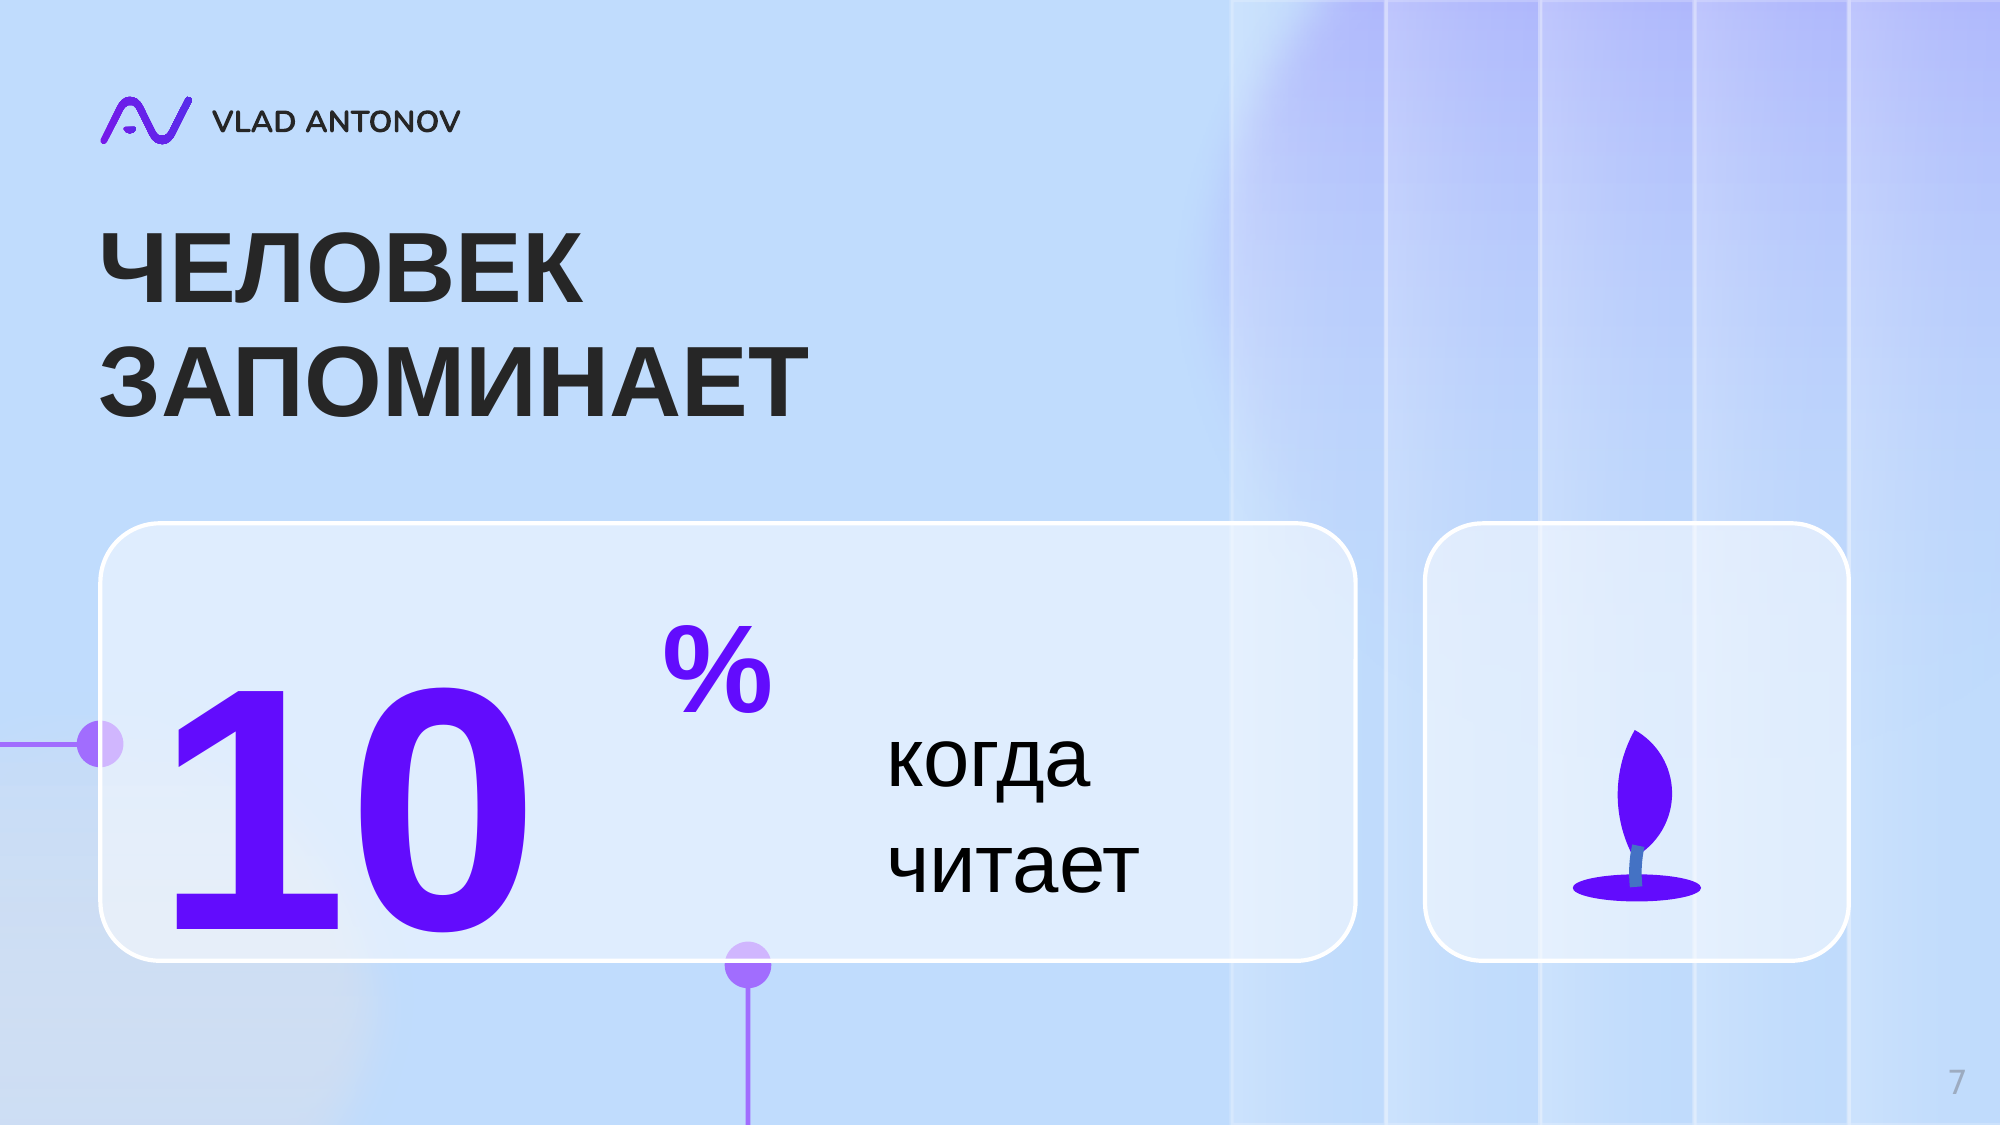

ЧЕЛОВЕК
ЗАПОМИНАЕТ
10

%
когда
читает

20

%
когда
слушает